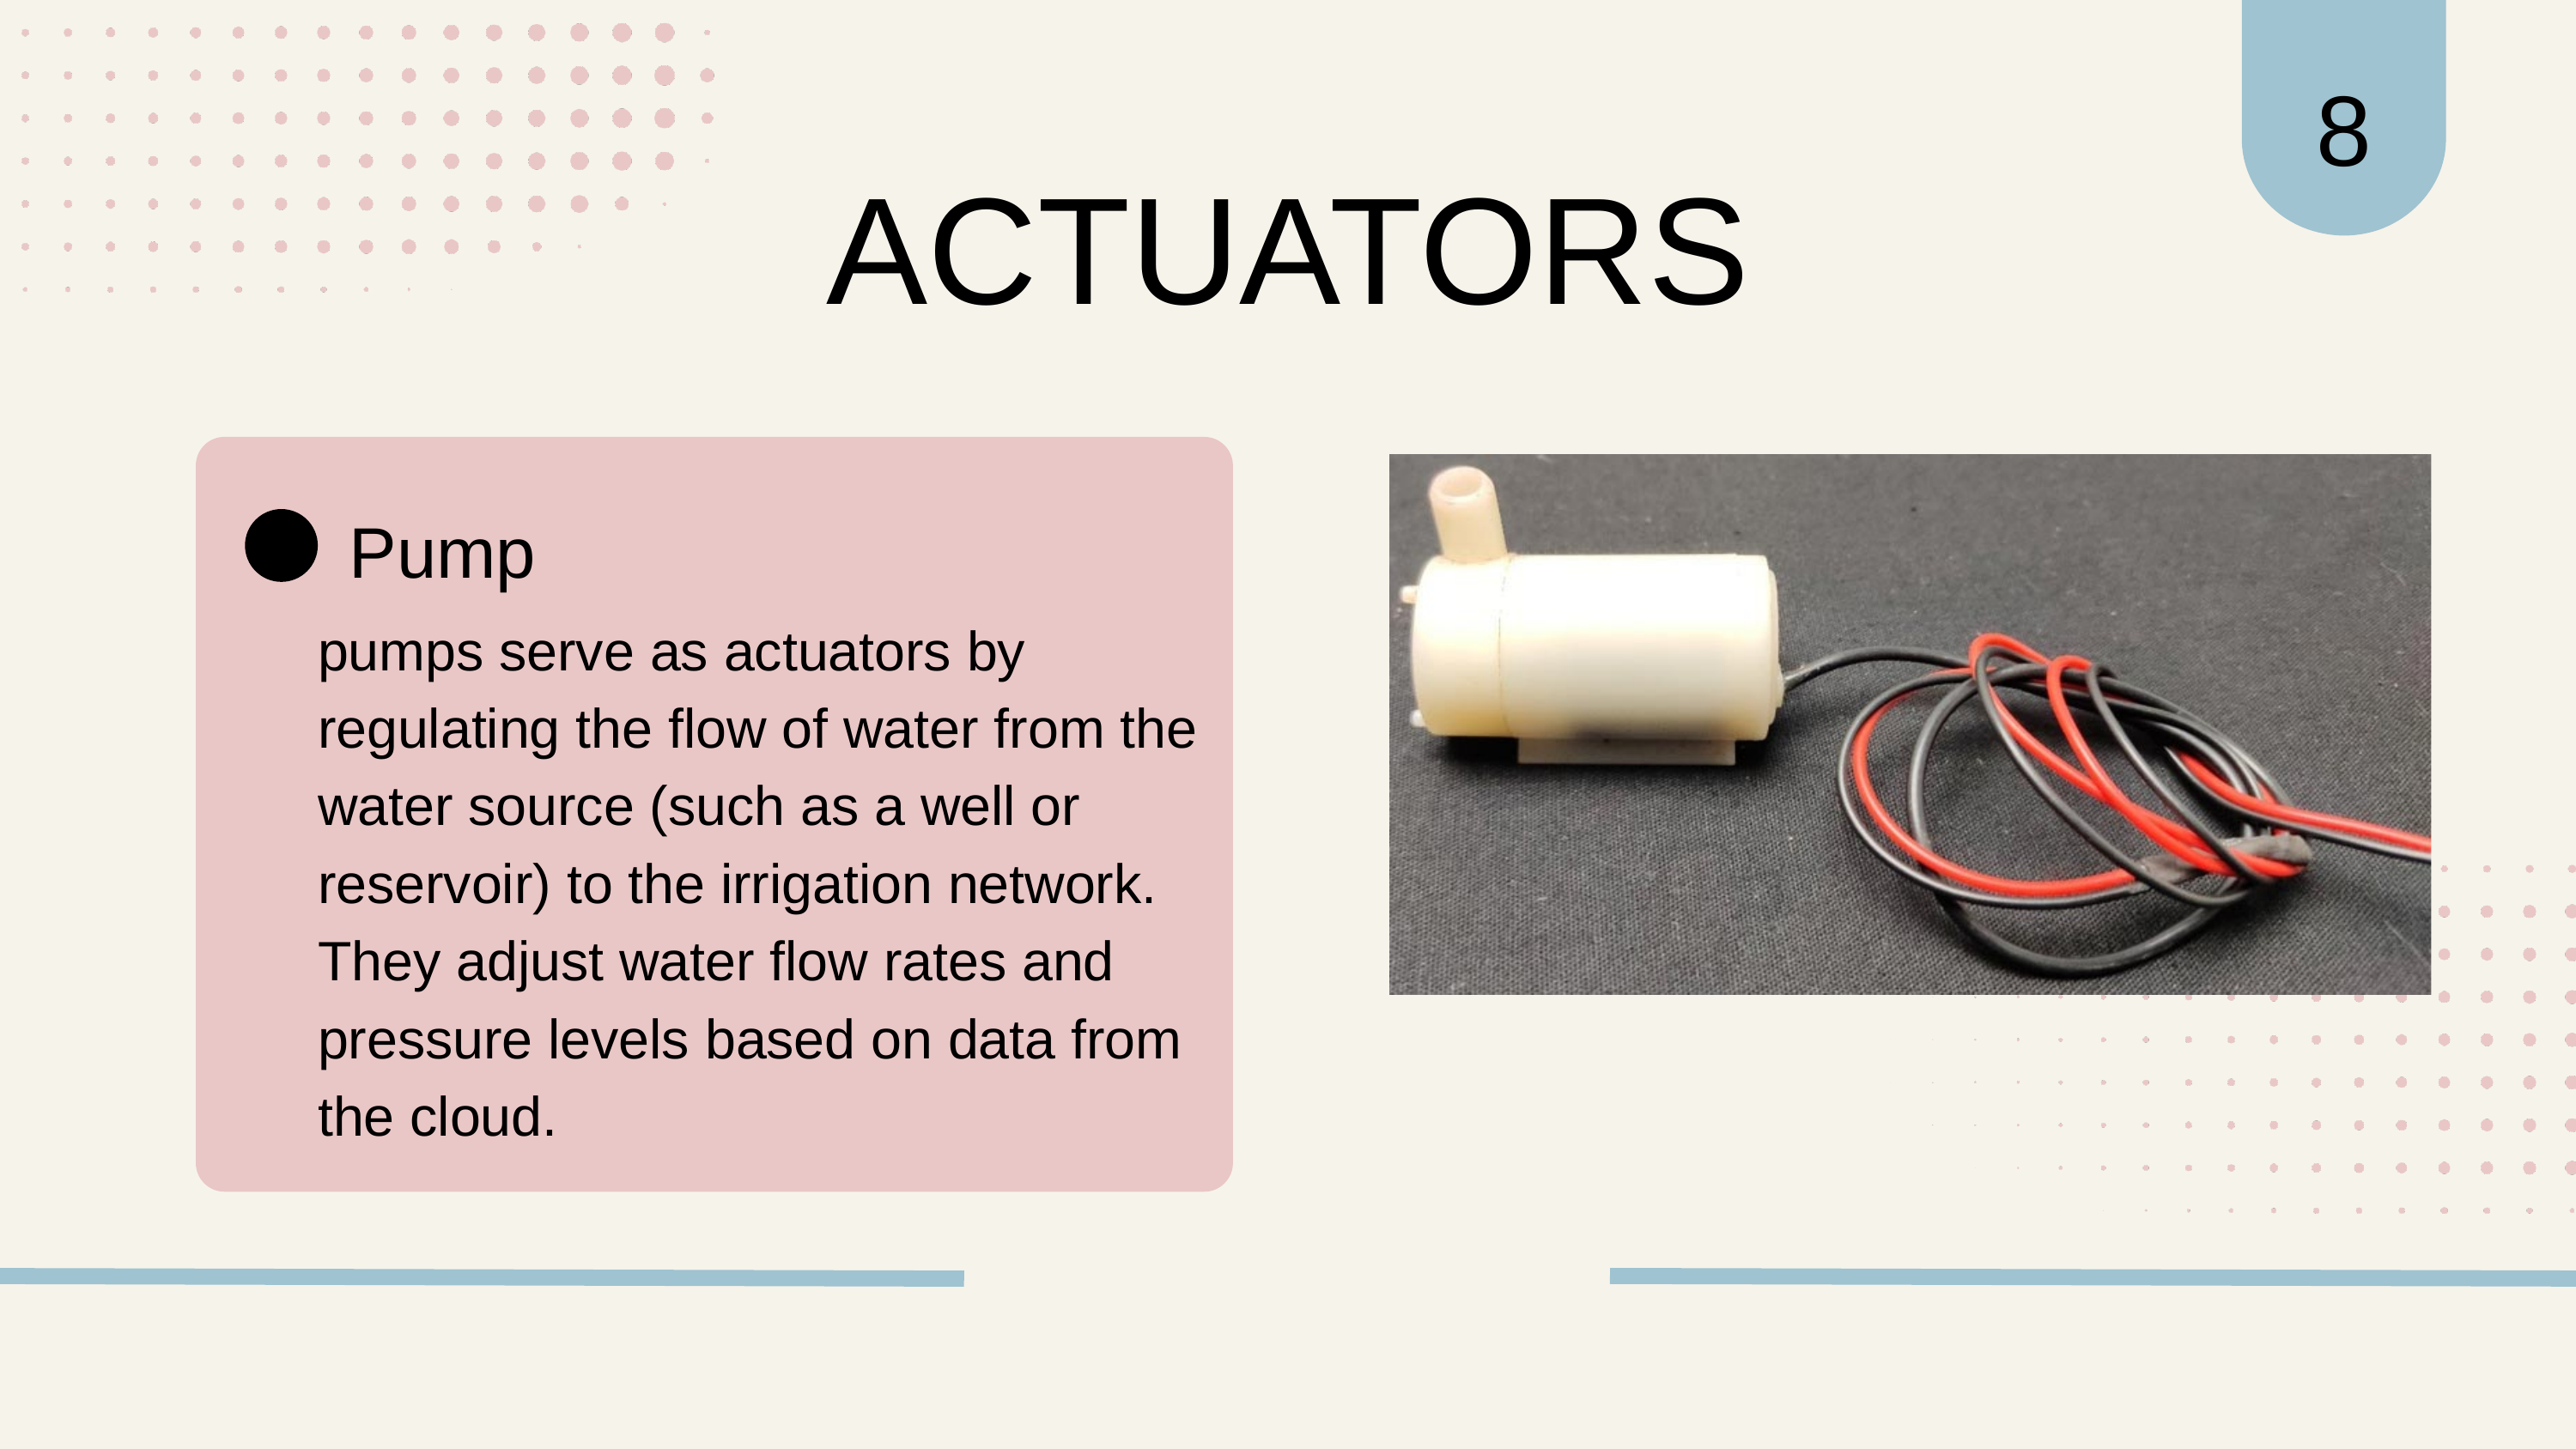

8

ACTUATORS

Pump

pumps serve as actuators by regulating the flow of water from the water source (such as a well or reservoir) to the irrigation network. They adjust water flow rates and pressure levels based on data from
the cloud.